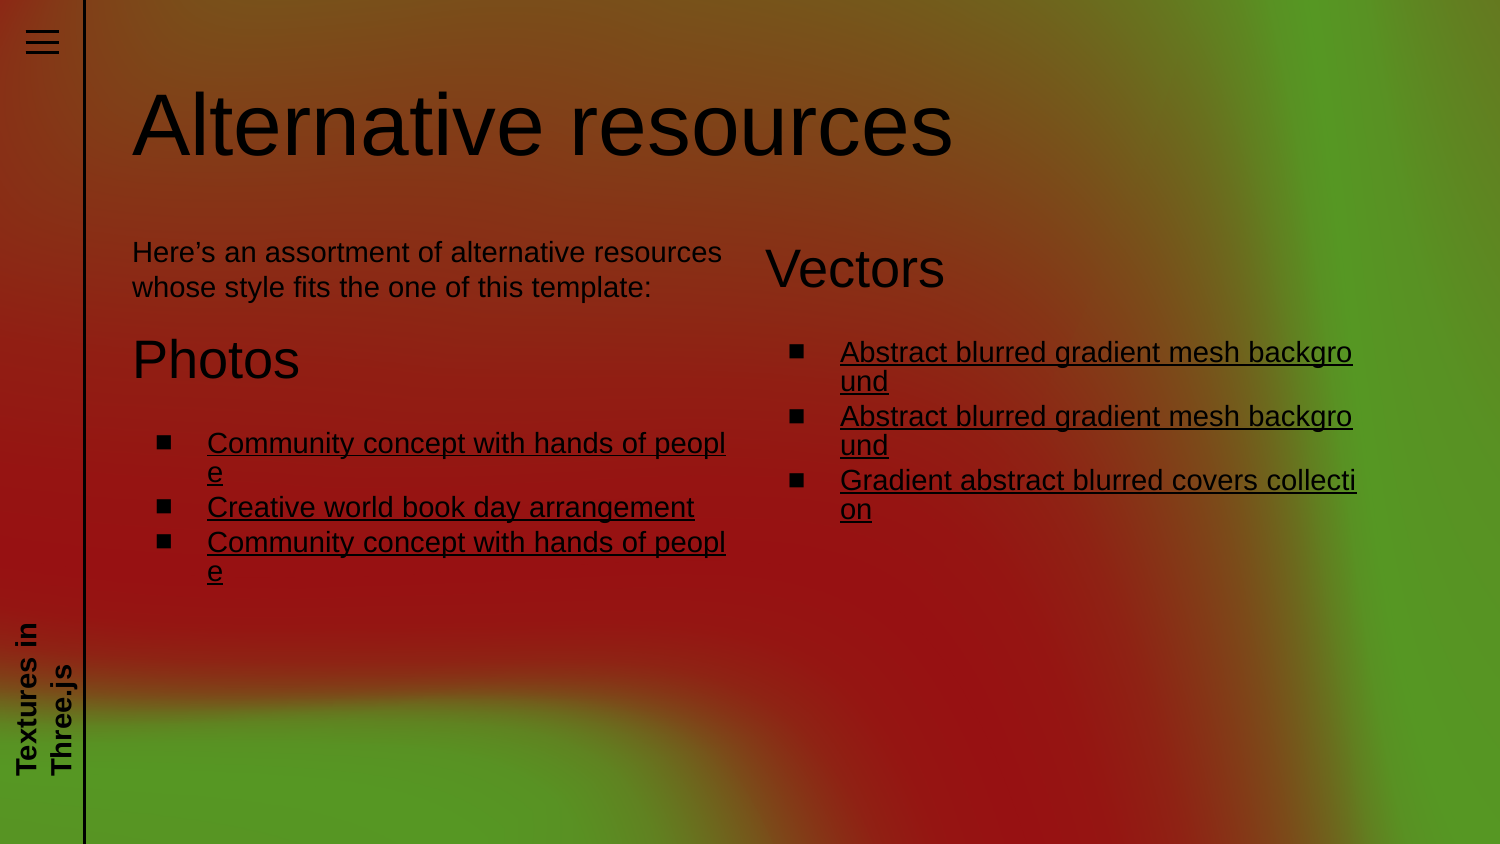

# Alternative resources
Here’s an assortment of alternative resources whose style fits the one of this template:
Photos

Community concept with hands of people
Creative world book day arrangement
Community concept with hands of people
Vectors

Abstract blurred gradient mesh background
Abstract blurred gradient mesh background
Gradient abstract blurred covers collection